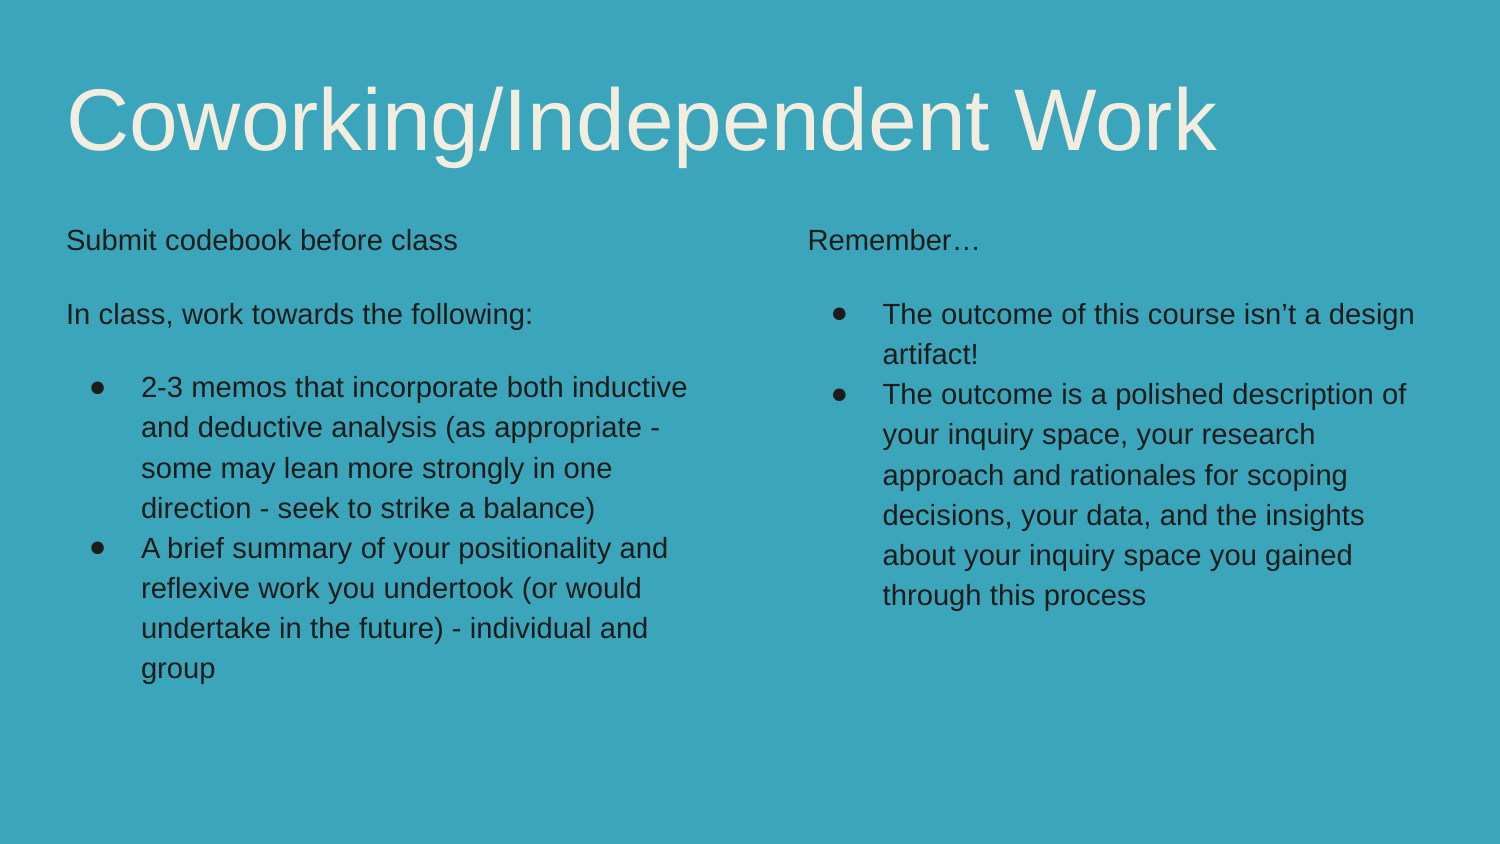

# Coworking/Independent Work
Submit codebook before class
In class, work towards the following:
2-3 memos that incorporate both inductive and deductive analysis (as appropriate - some may lean more strongly in one direction - seek to strike a balance)
A brief summary of your positionality and reflexive work you undertook (or would undertake in the future) - individual and group
Remember…
The outcome of this course isn’t a design artifact!
The outcome is a polished description of your inquiry space, your research approach and rationales for scoping decisions, your data, and the insights about your inquiry space you gained through this process